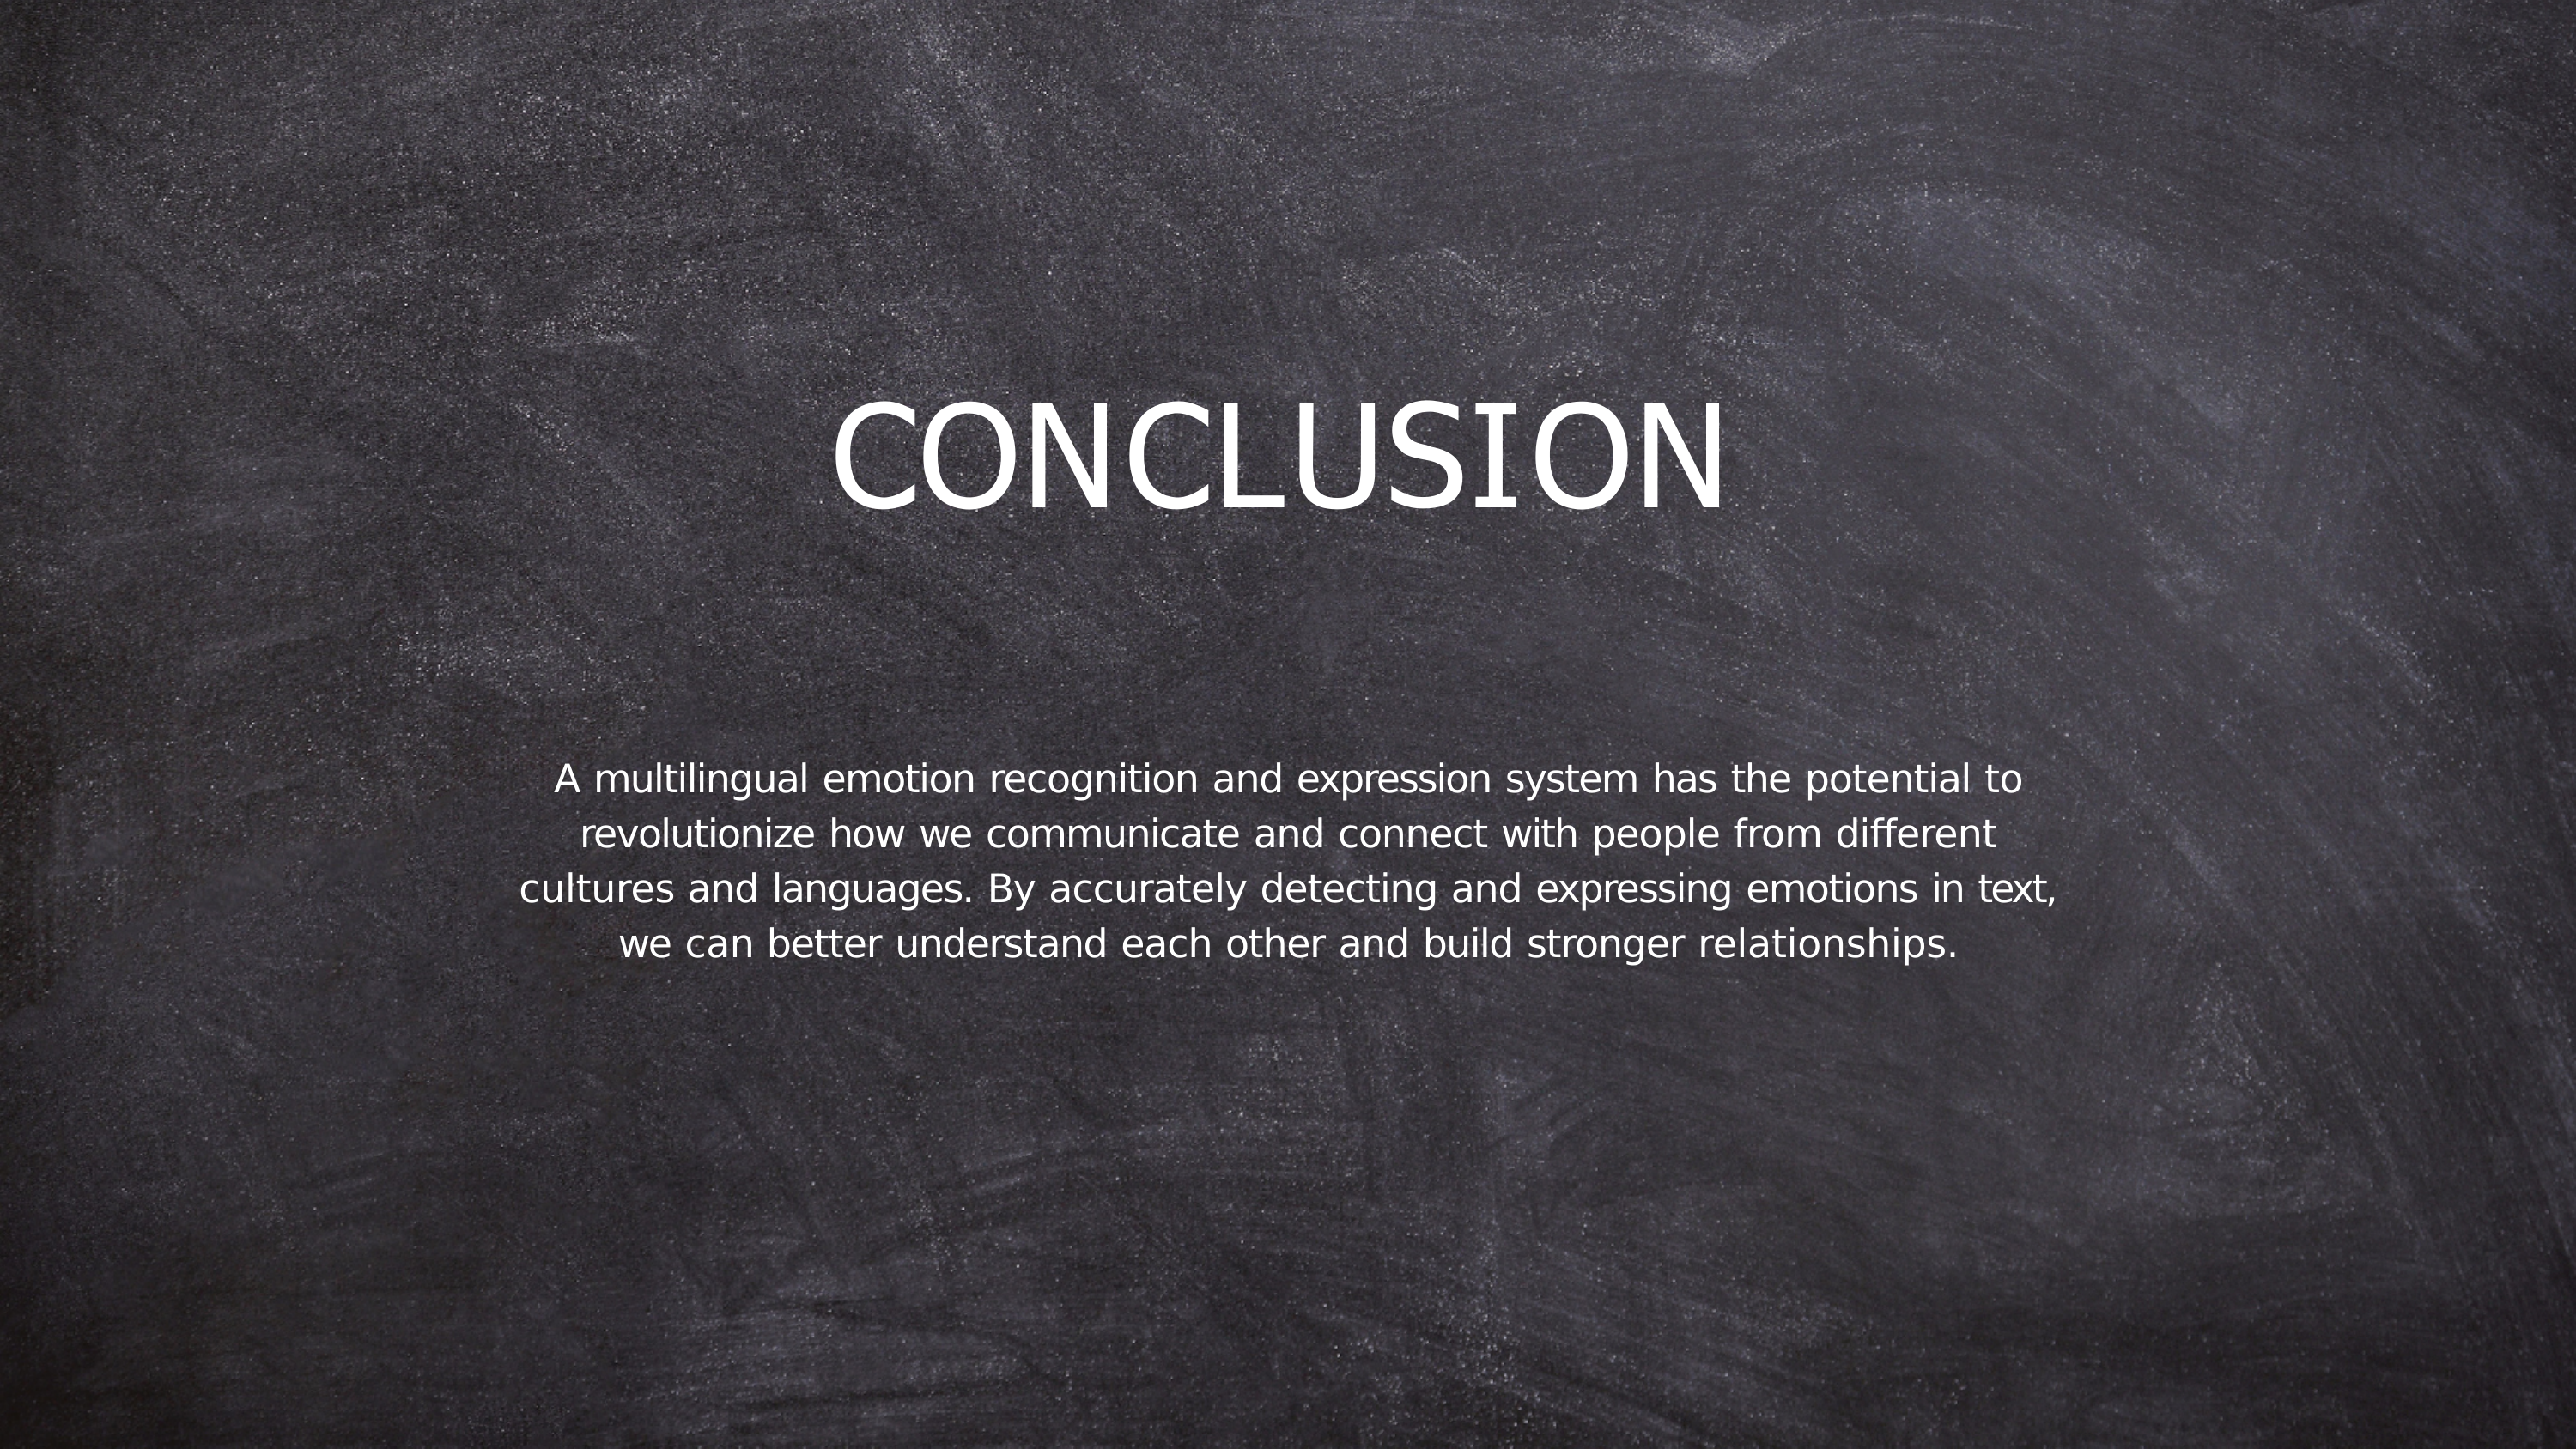

# CONCLUSION
A multilingual emotion recognition and expression system has the potential to revolutionize how we communicate and connect with people from different cultures and languages. By accurately detecting and expressing emotions in text, we can better understand each other and build stronger relationships.